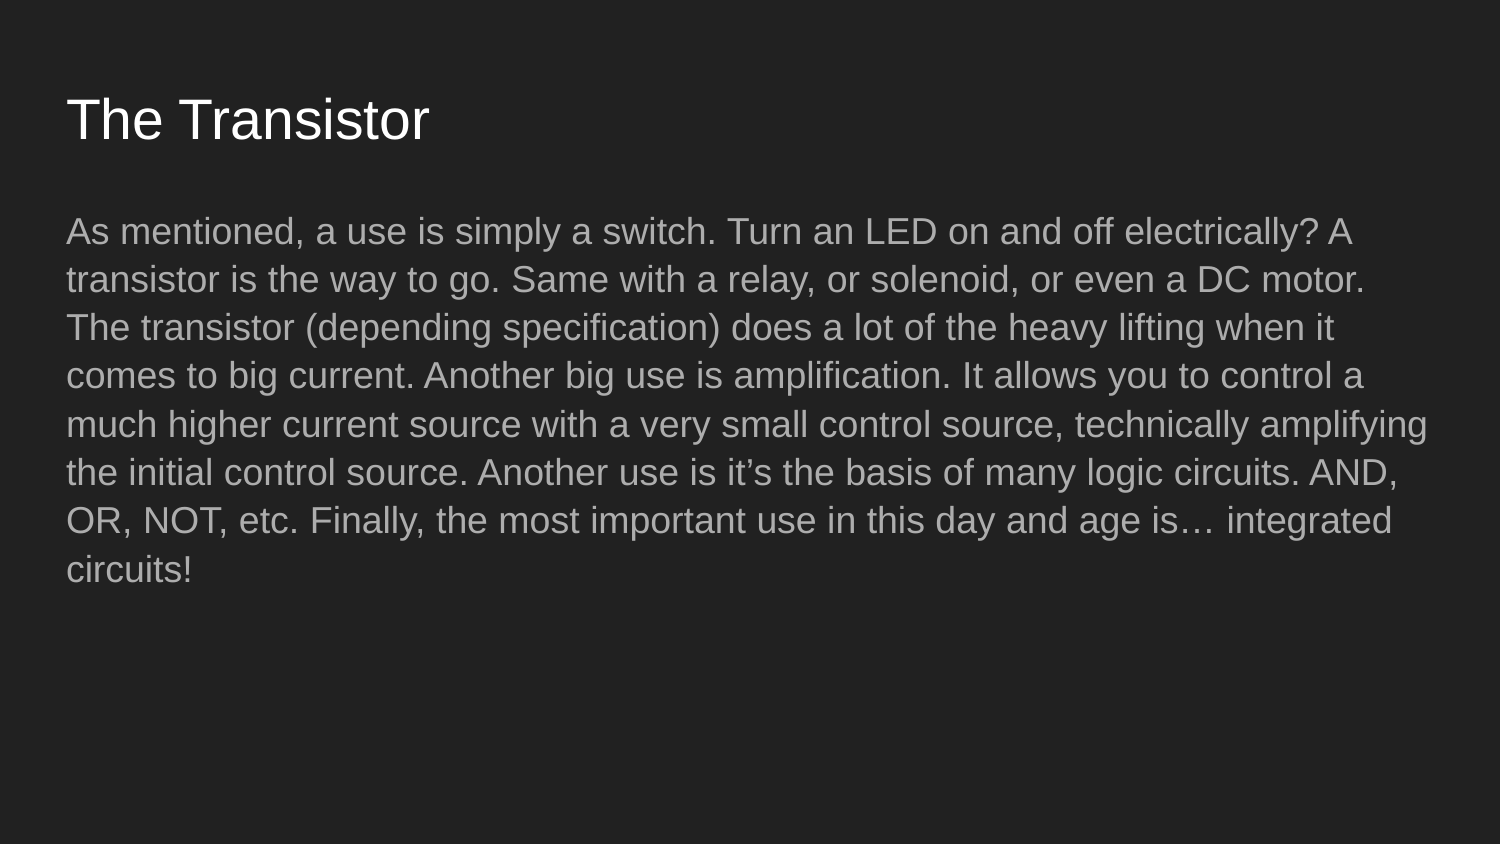

# The Transistor
As mentioned, a use is simply a switch. Turn an LED on and off electrically? A transistor is the way to go. Same with a relay, or solenoid, or even a DC motor. The transistor (depending specification) does a lot of the heavy lifting when it comes to big current. Another big use is amplification. It allows you to control a much higher current source with a very small control source, technically amplifying the initial control source. Another use is it’s the basis of many logic circuits. AND, OR, NOT, etc. Finally, the most important use in this day and age is… integrated circuits!